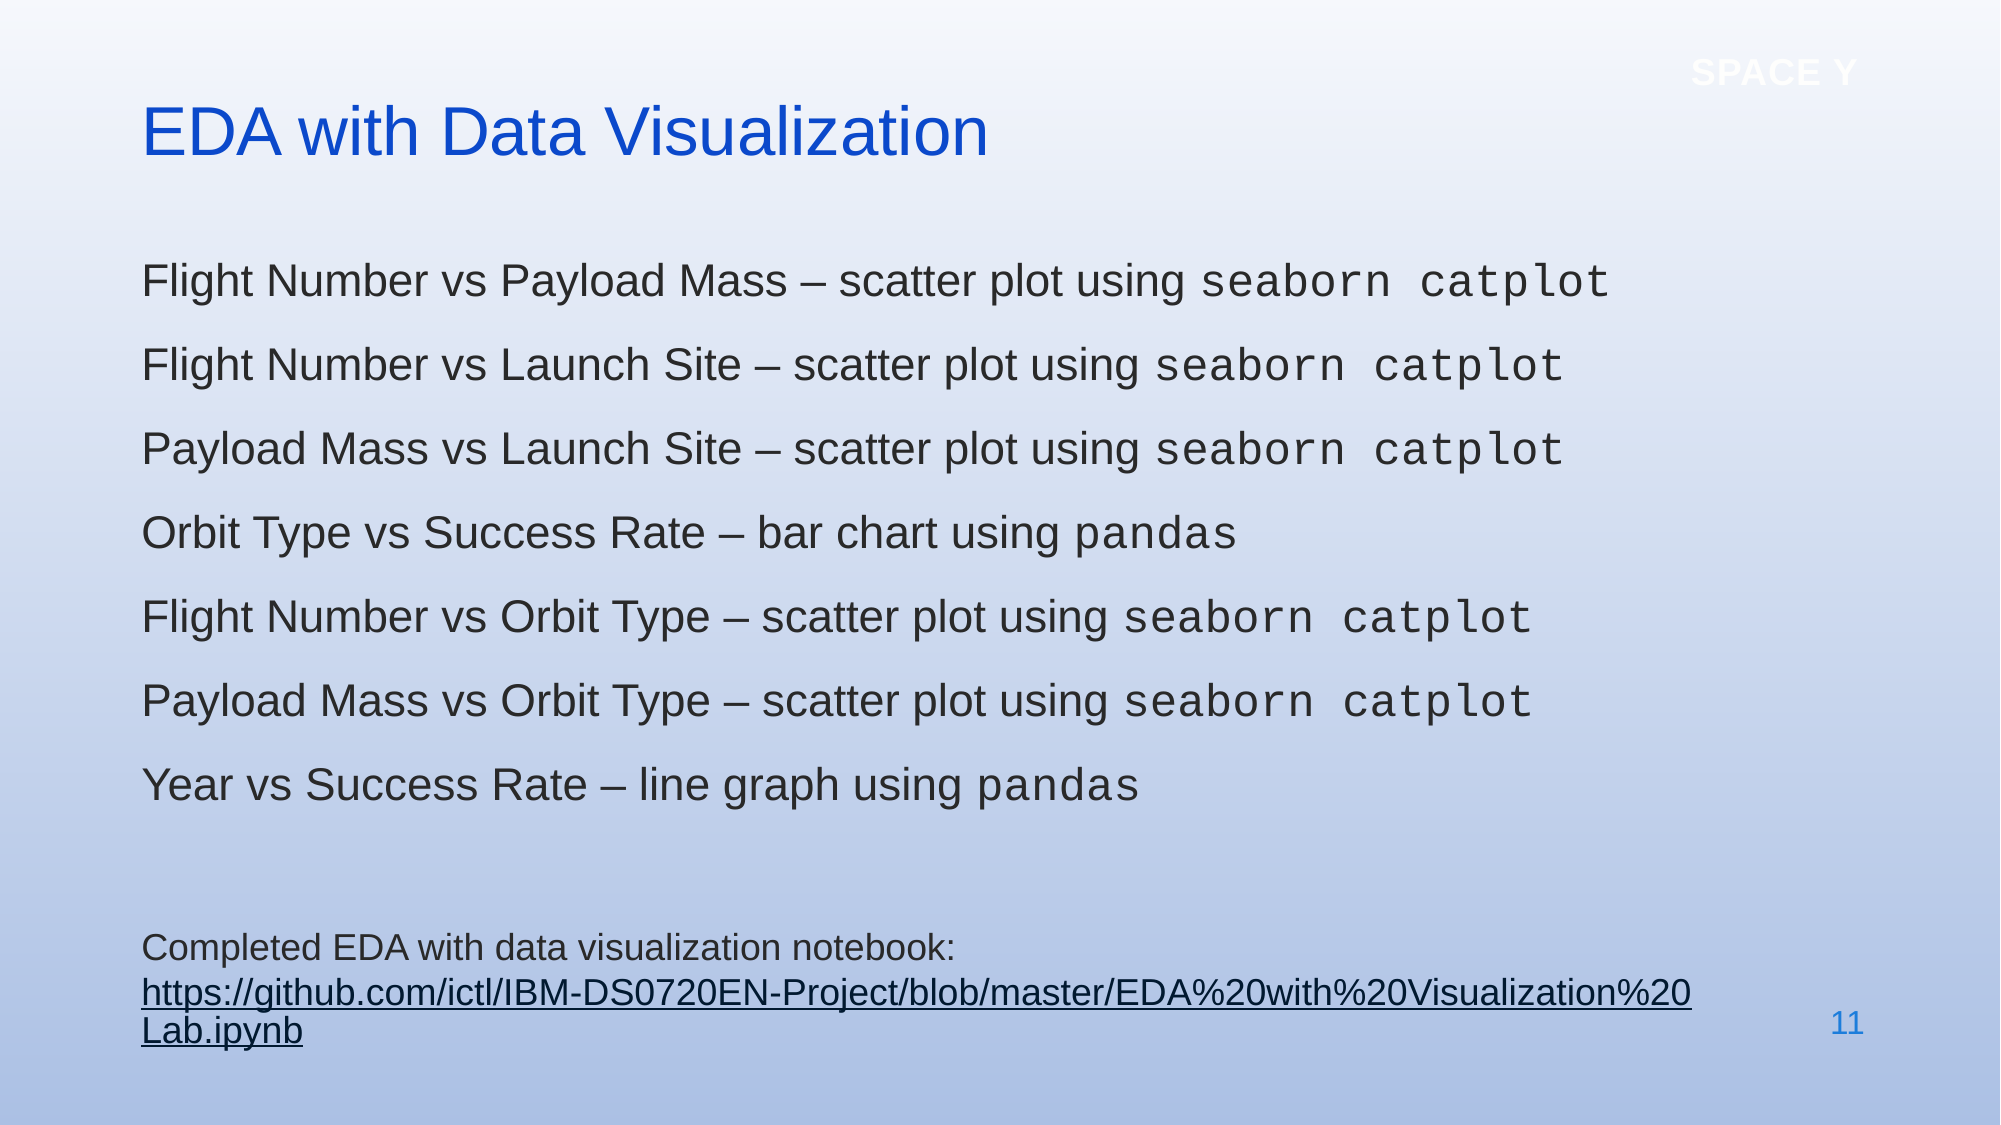

EDA with Data Visualization
Flight Number vs Payload Mass – scatter plot using seaborn catplot
Flight Number vs Launch Site – scatter plot using seaborn catplot
Payload Mass vs Launch Site – scatter plot using seaborn catplot
Orbit Type vs Success Rate – bar chart using pandas
Flight Number vs Orbit Type – scatter plot using seaborn catplot
Payload Mass vs Orbit Type – scatter plot using seaborn catplot
Year vs Success Rate – line graph using pandas

Completed EDA with data visualization notebook: https://github.com/ictl/IBM-DS0720EN-Project/blob/master/EDA%20with%20Visualization%20Lab.ipynb
11